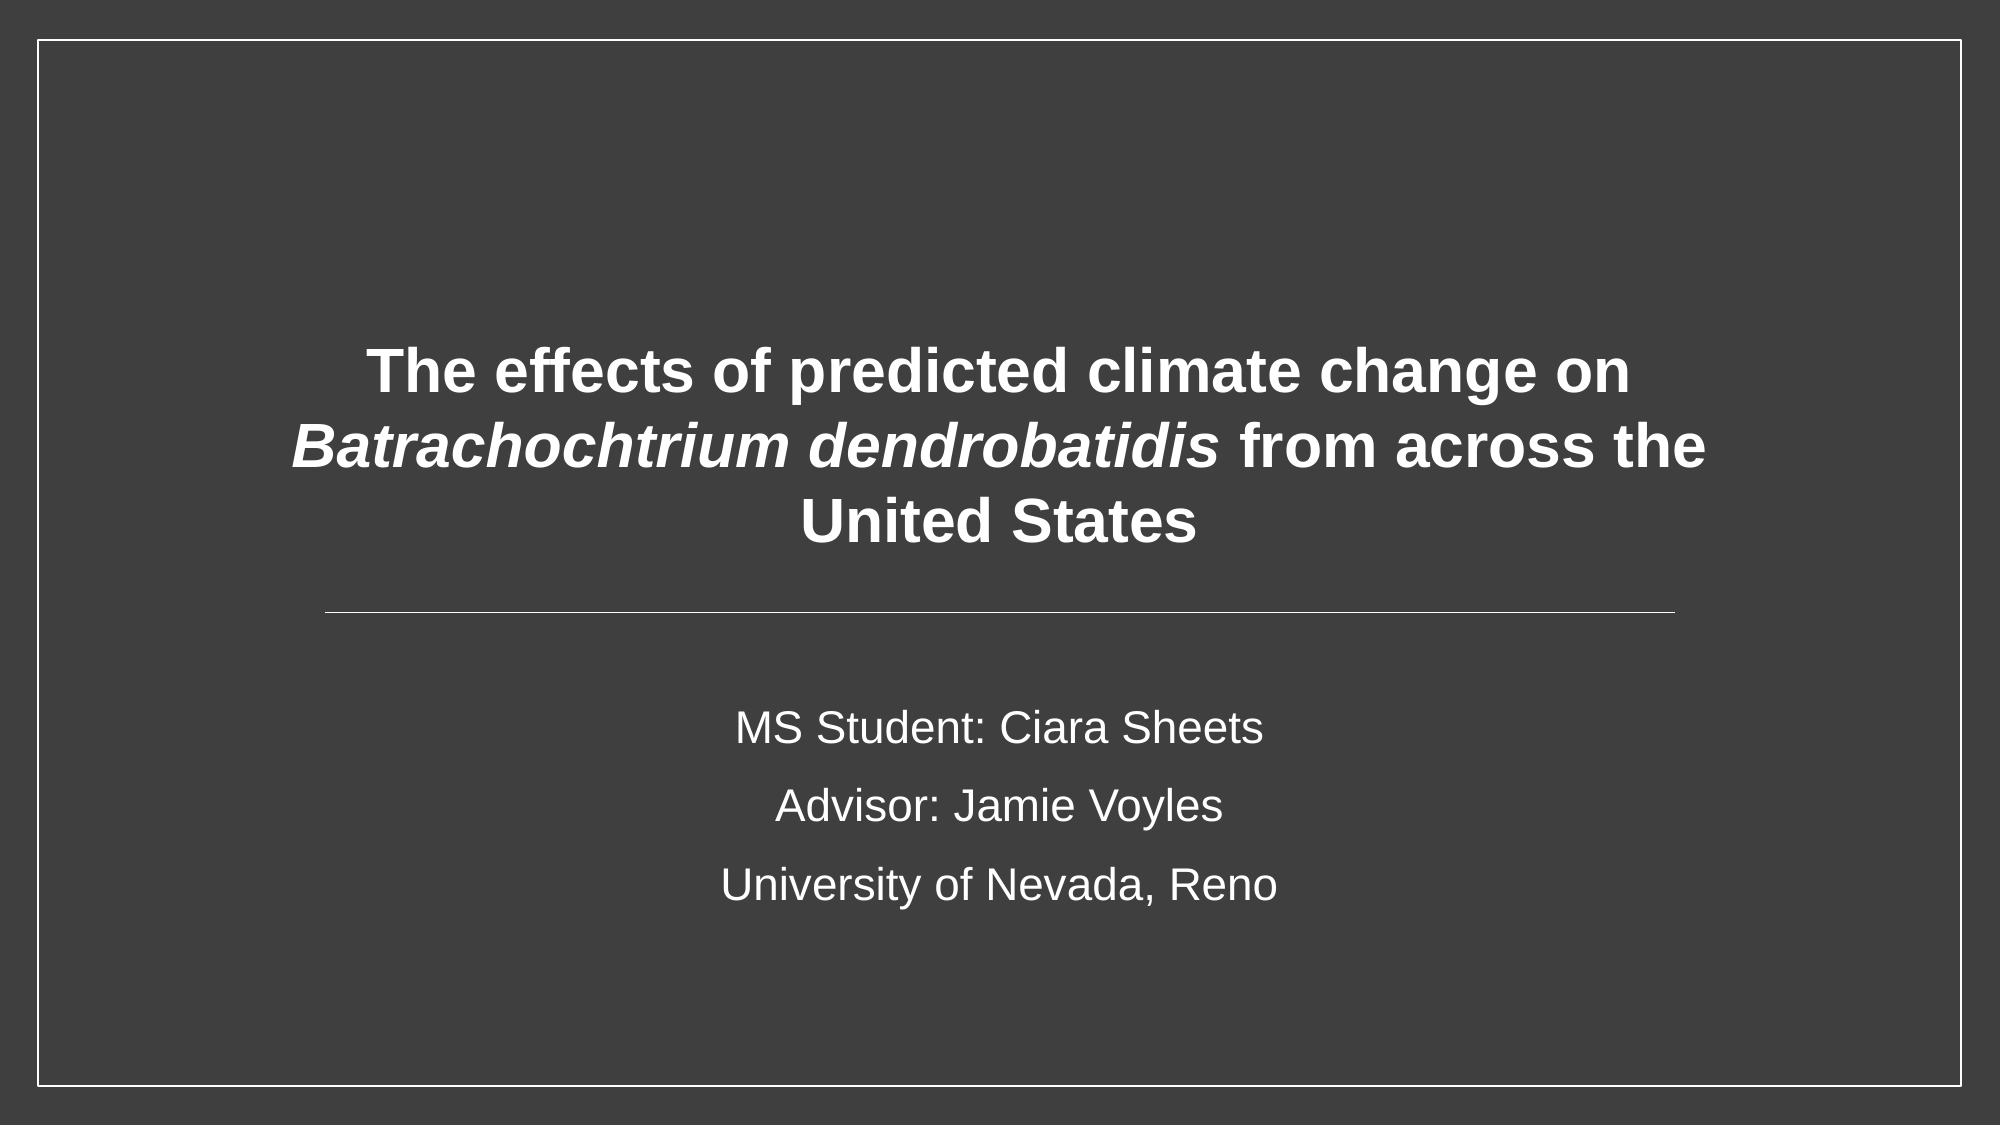

# The effects of predicted climate change on Batrachochtrium dendrobatidis from across the United States
MS Student: Ciara Sheets
Advisor: Jamie Voyles
University of Nevada, Reno